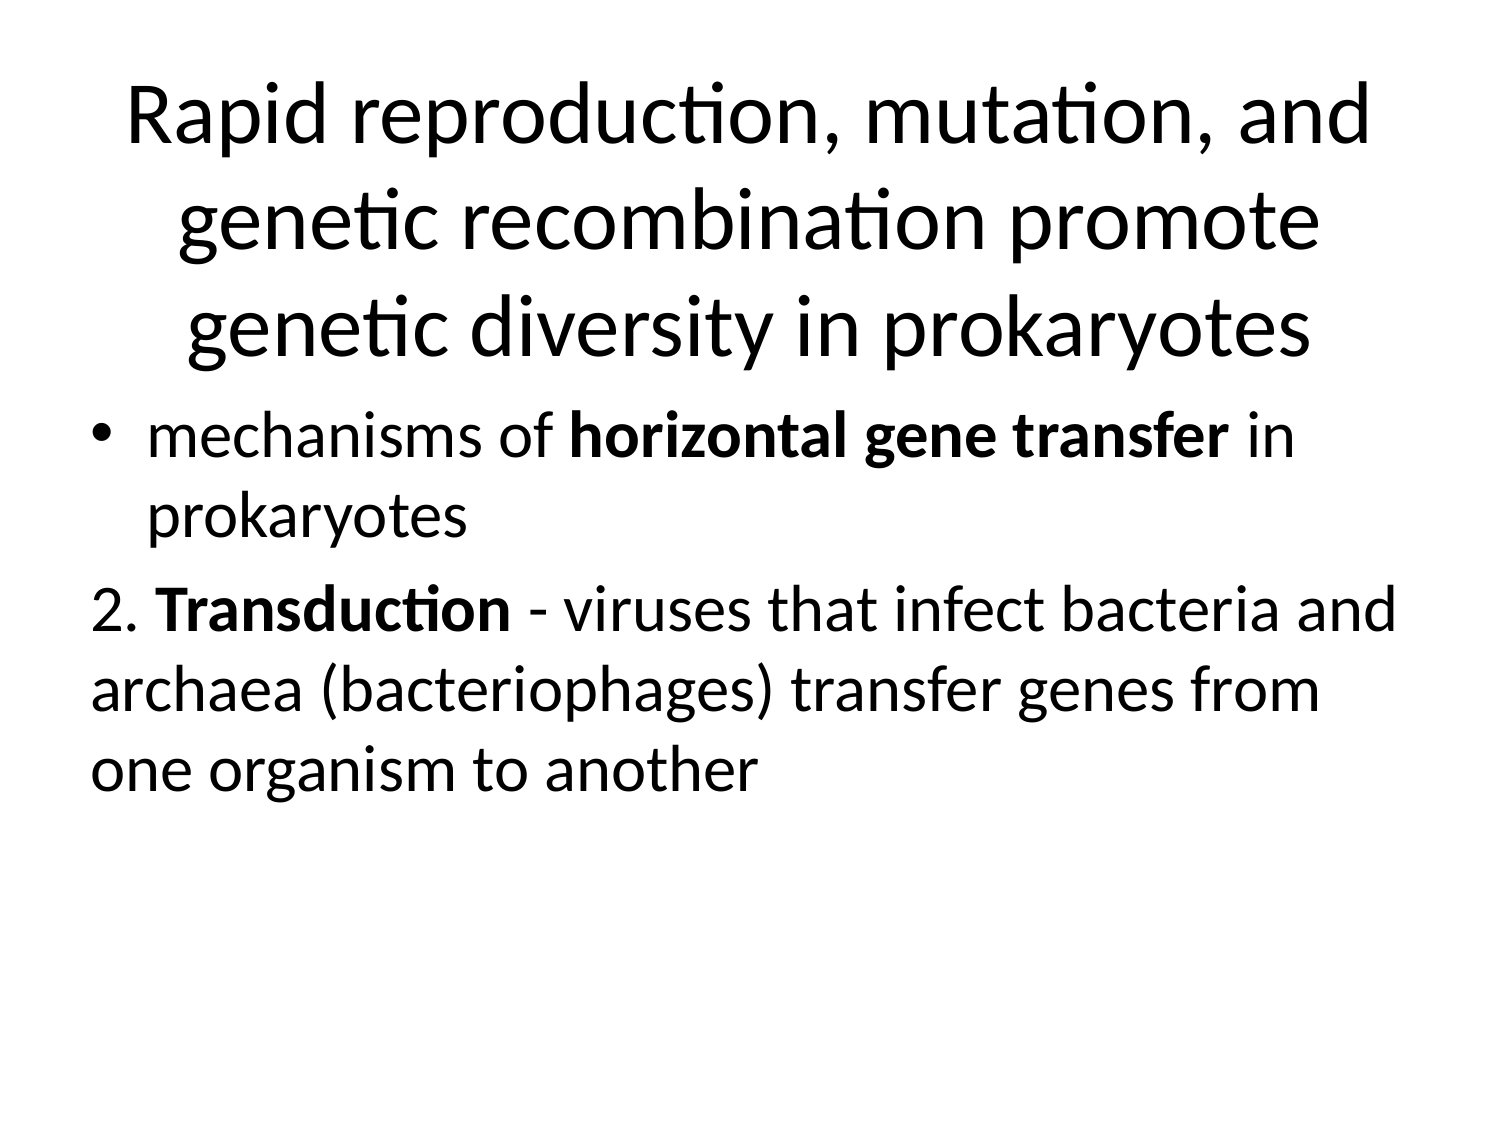

# Rapid reproduction, mutation, and genetic recombination promote genetic diversity in prokaryotes
mechanisms of horizontal gene transfer in prokaryotes
2. Transduction - viruses that infect bacteria and archaea (bacteriophages) transfer genes from one organism to another